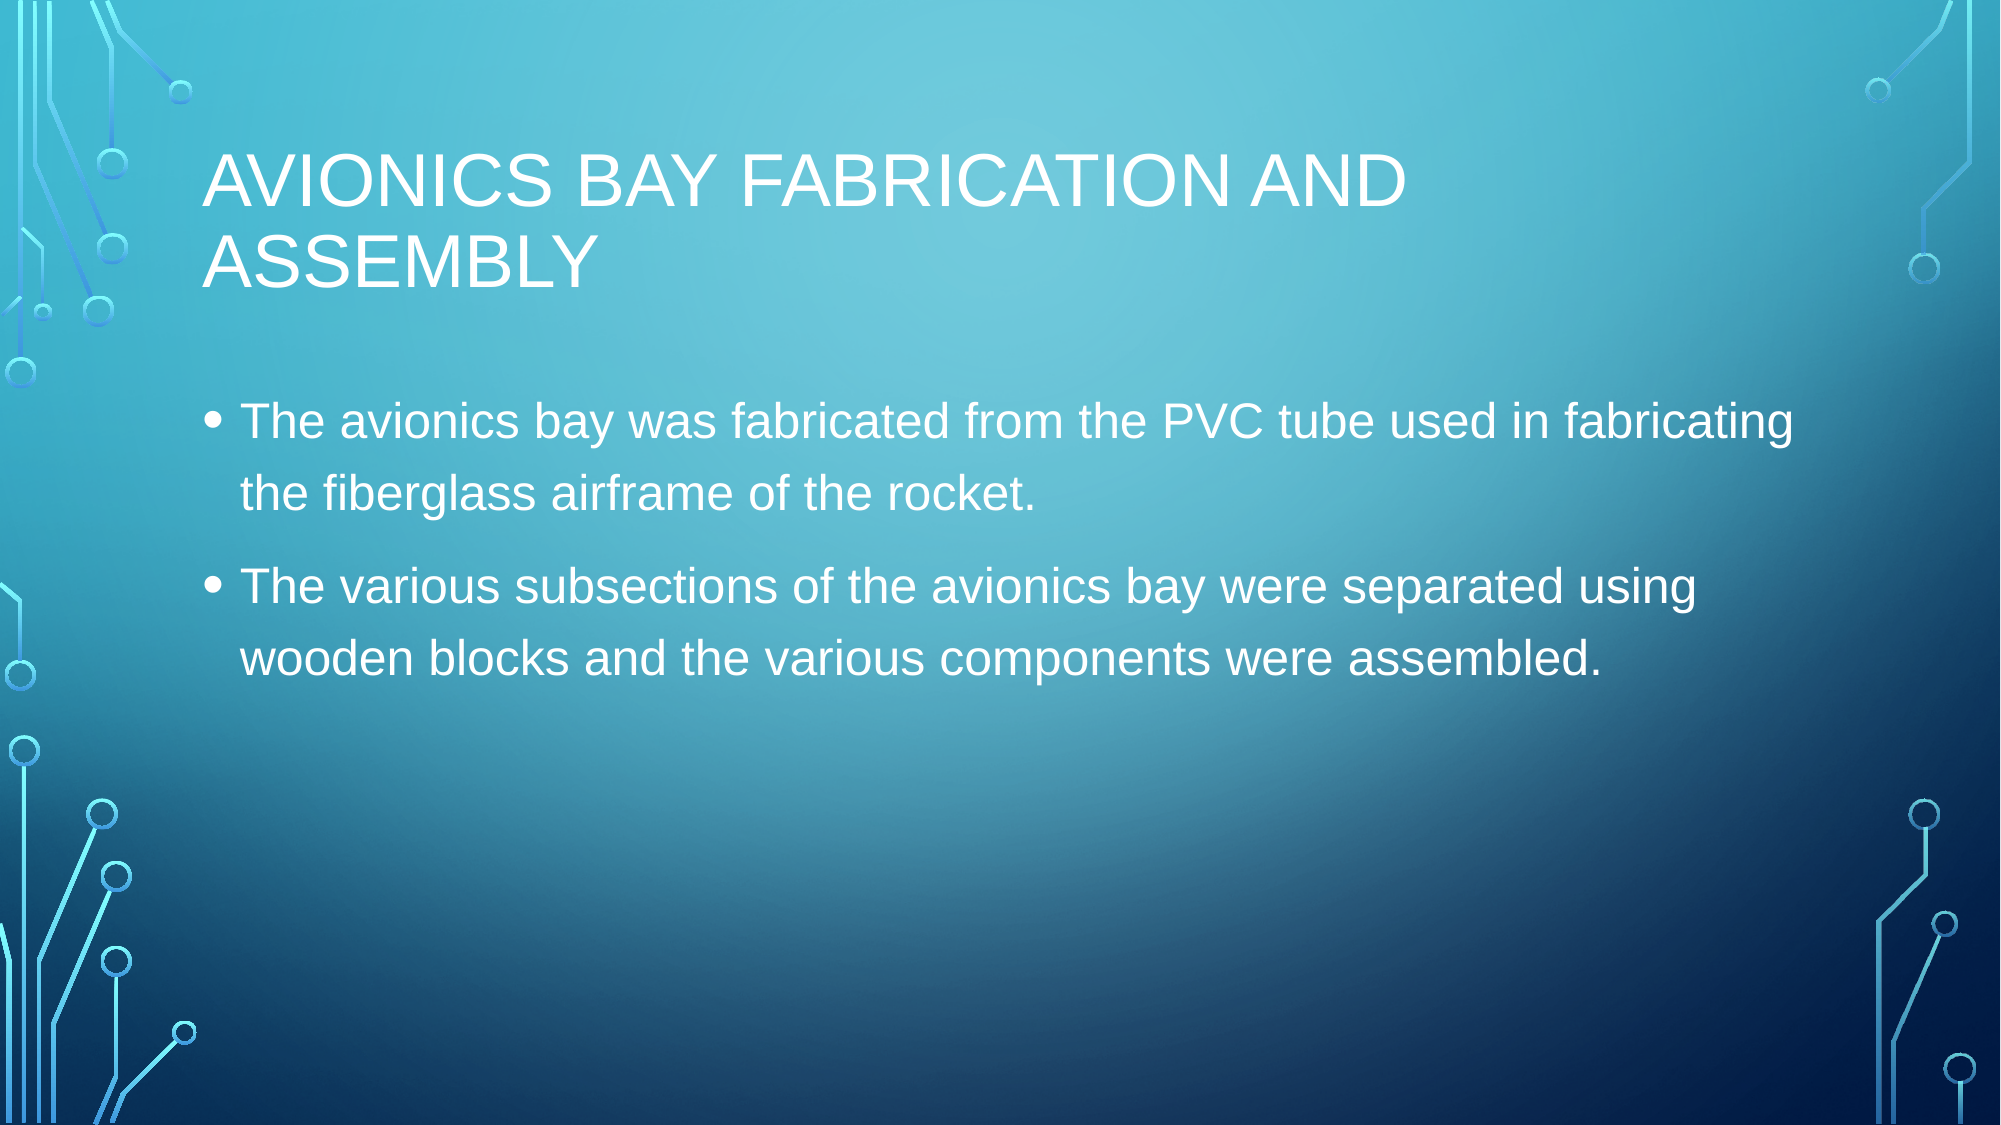

# AVIONICS BAY FABRICATION AND ASSEMBLY
The avionics bay was fabricated from the PVC tube used in fabricating the fiberglass airframe of the rocket.
The various subsections of the avionics bay were separated using wooden blocks and the various components were assembled.